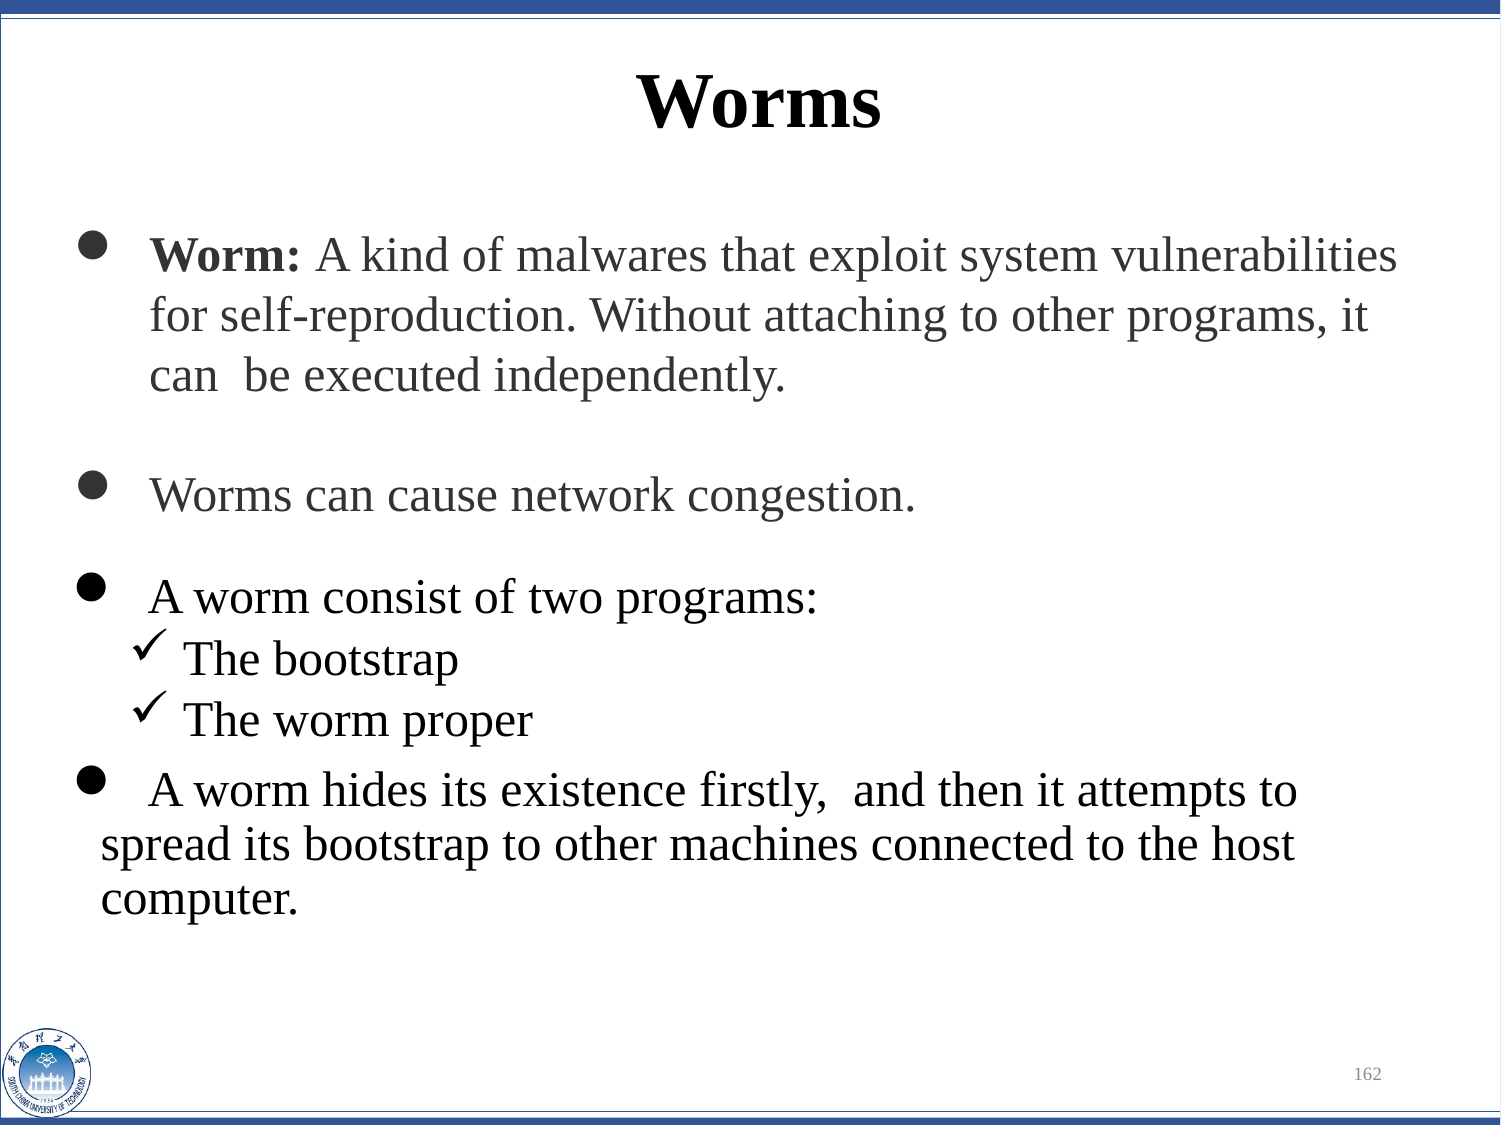

# Worms
Worm: A kind of malwares that exploit system vulnerabilities for self-reproduction. Without attaching to other programs, it can  be executed independently.

Worms can cause network congestion.
  A worm consist of two programs:
 The bootstrap
 The worm proper
  A worm hides its existence firstly,  and then it attempts to spread its bootstrap to other machines connected to the host computer.
162